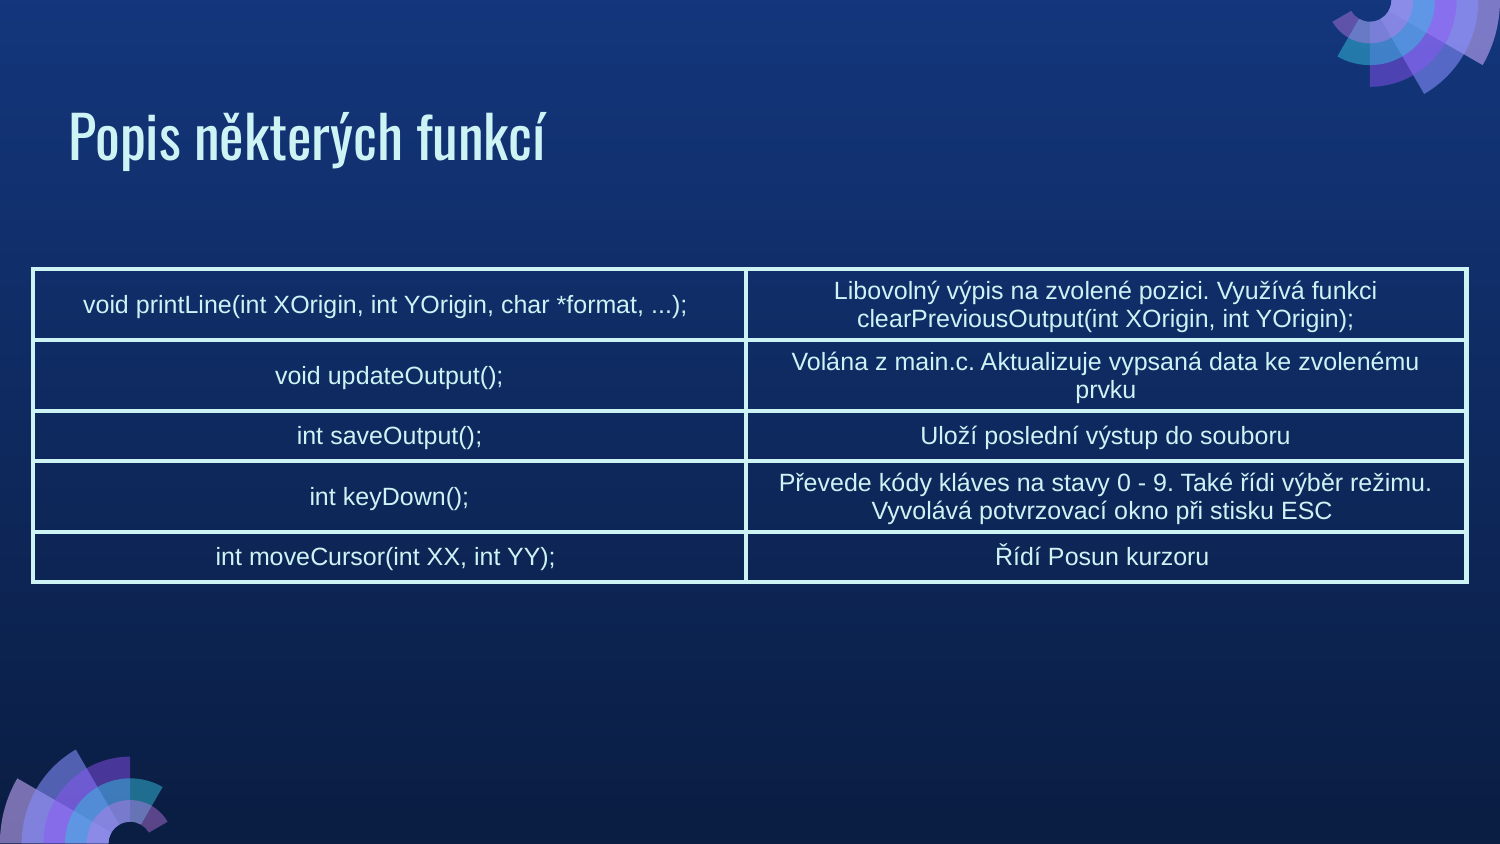

# Popis některých funkcí

| void printLine(int XOrigin, int YOrigin, char \*format, ...); | Libovolný výpis na zvolené pozici. Využívá funkci clearPreviousOutput(int XOrigin, int YOrigin); |
| --- | --- |
| void updateOutput(); | Volána z main.c. Aktualizuje vypsaná data ke zvolenému prvku |
| int saveOutput(); | Uloží poslední výstup do souboru |
| int keyDown(); | Převede kódy kláves na stavy 0 - 9. Také řídi výběr režimu. Vyvolává potvrzovací okno při stisku ESC |
| int moveCursor(int XX, int YY); | Řídí Posun kurzoru |